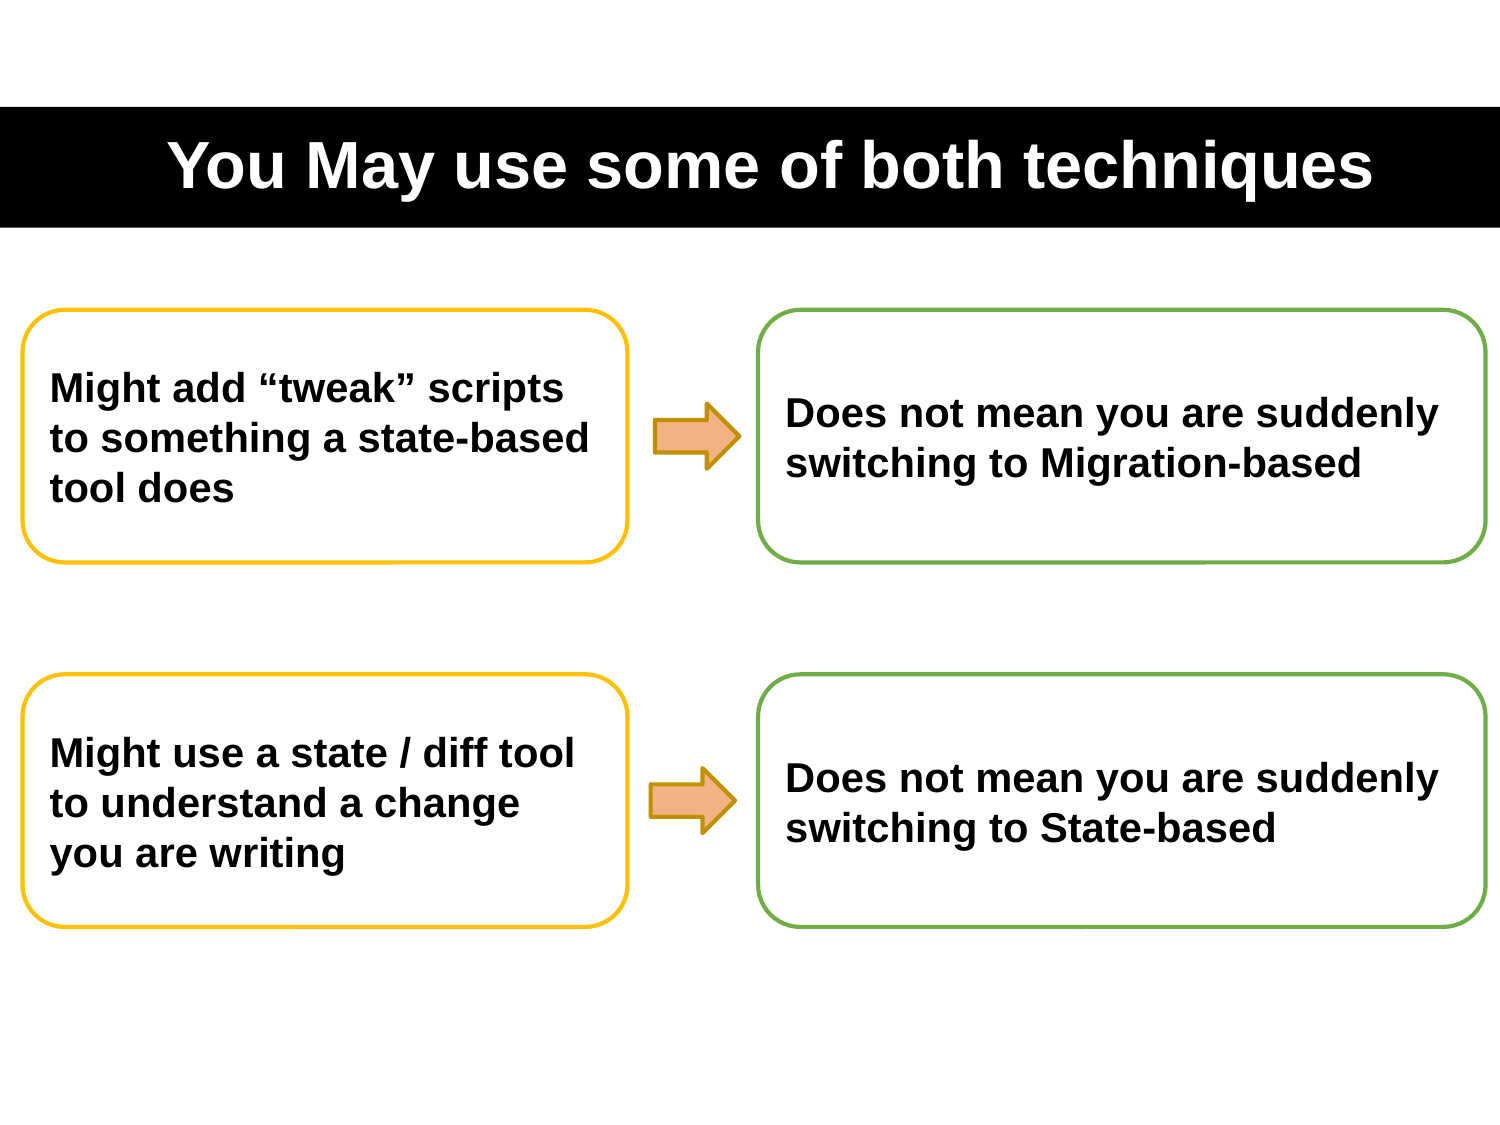

# You May use some of both techniques

Does not mean you are suddenly switching to Migration-based
Might add “tweak” scripts to something a state-based tool does

Does not mean you are suddenly switching to State-based
Might use a state / diff tool to understand a change you are writing